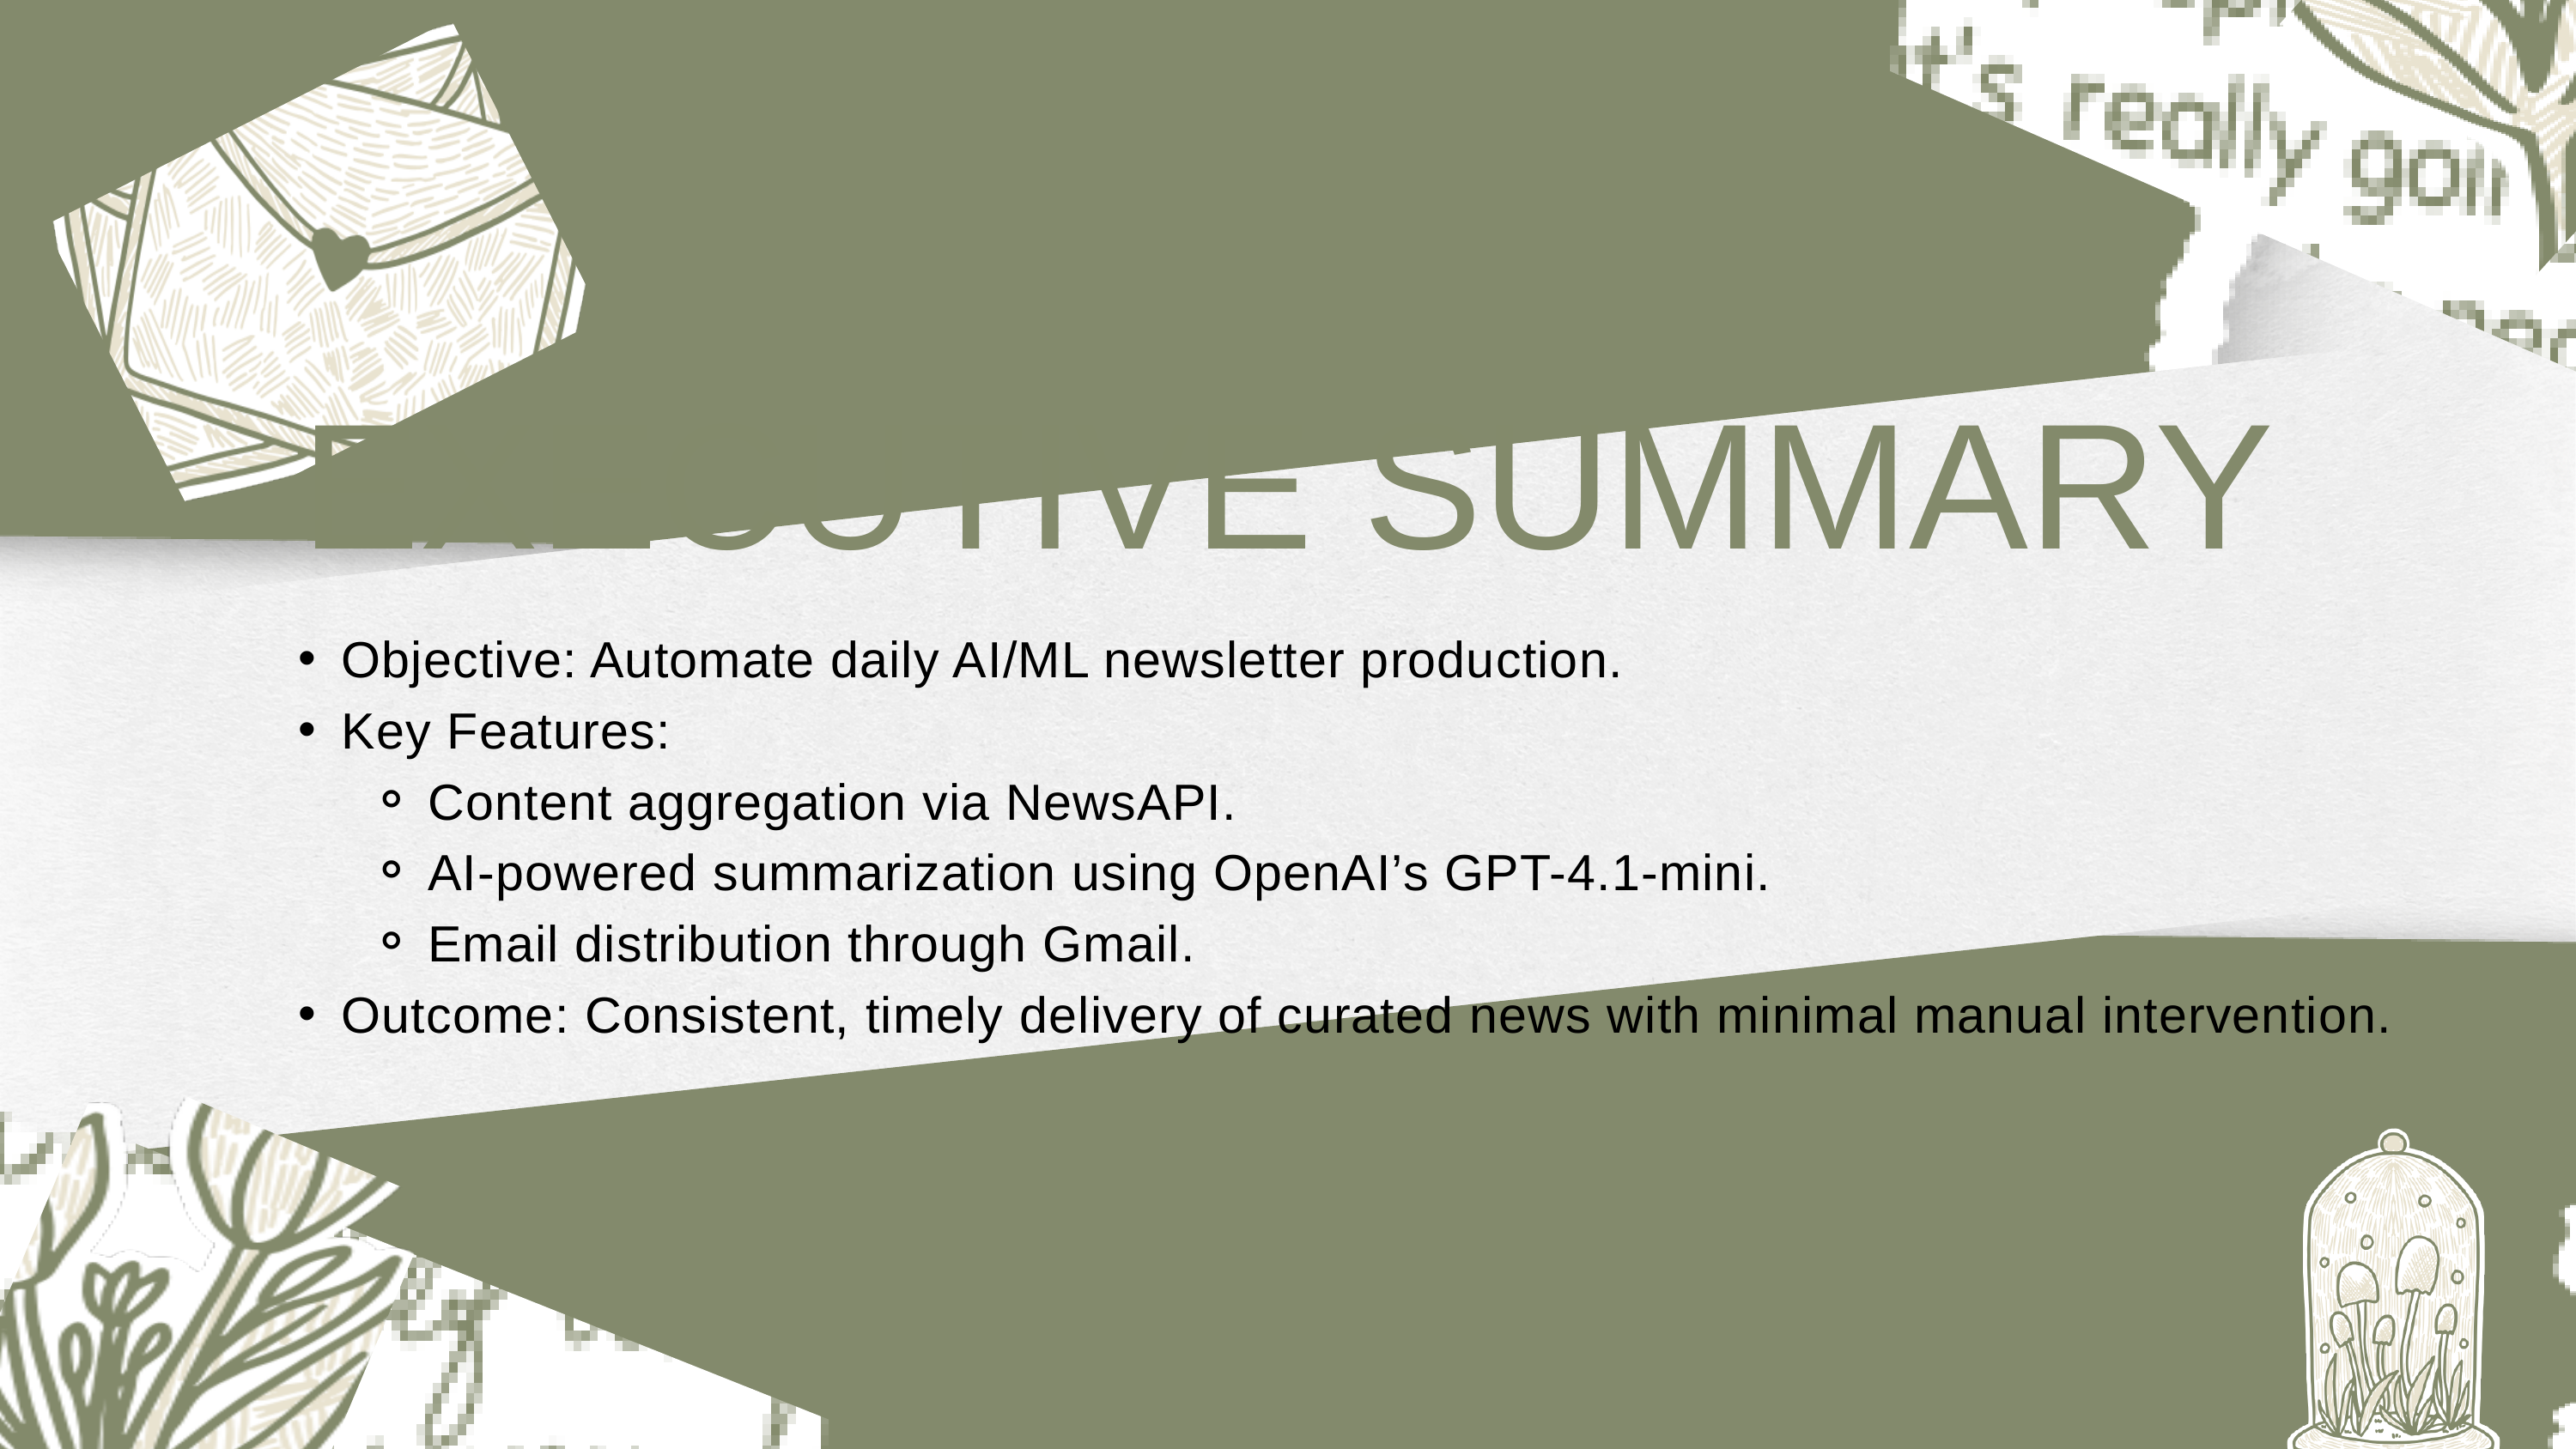

EXECUTIVE SUMMARY

Objective: Automate daily AI/ML newsletter production.
Key Features:
Content aggregation via NewsAPI.
AI-powered summarization using OpenAI’s GPT-4.1-mini.
Email distribution through Gmail.
Outcome: Consistent, timely delivery of curated news with minimal manual intervention.